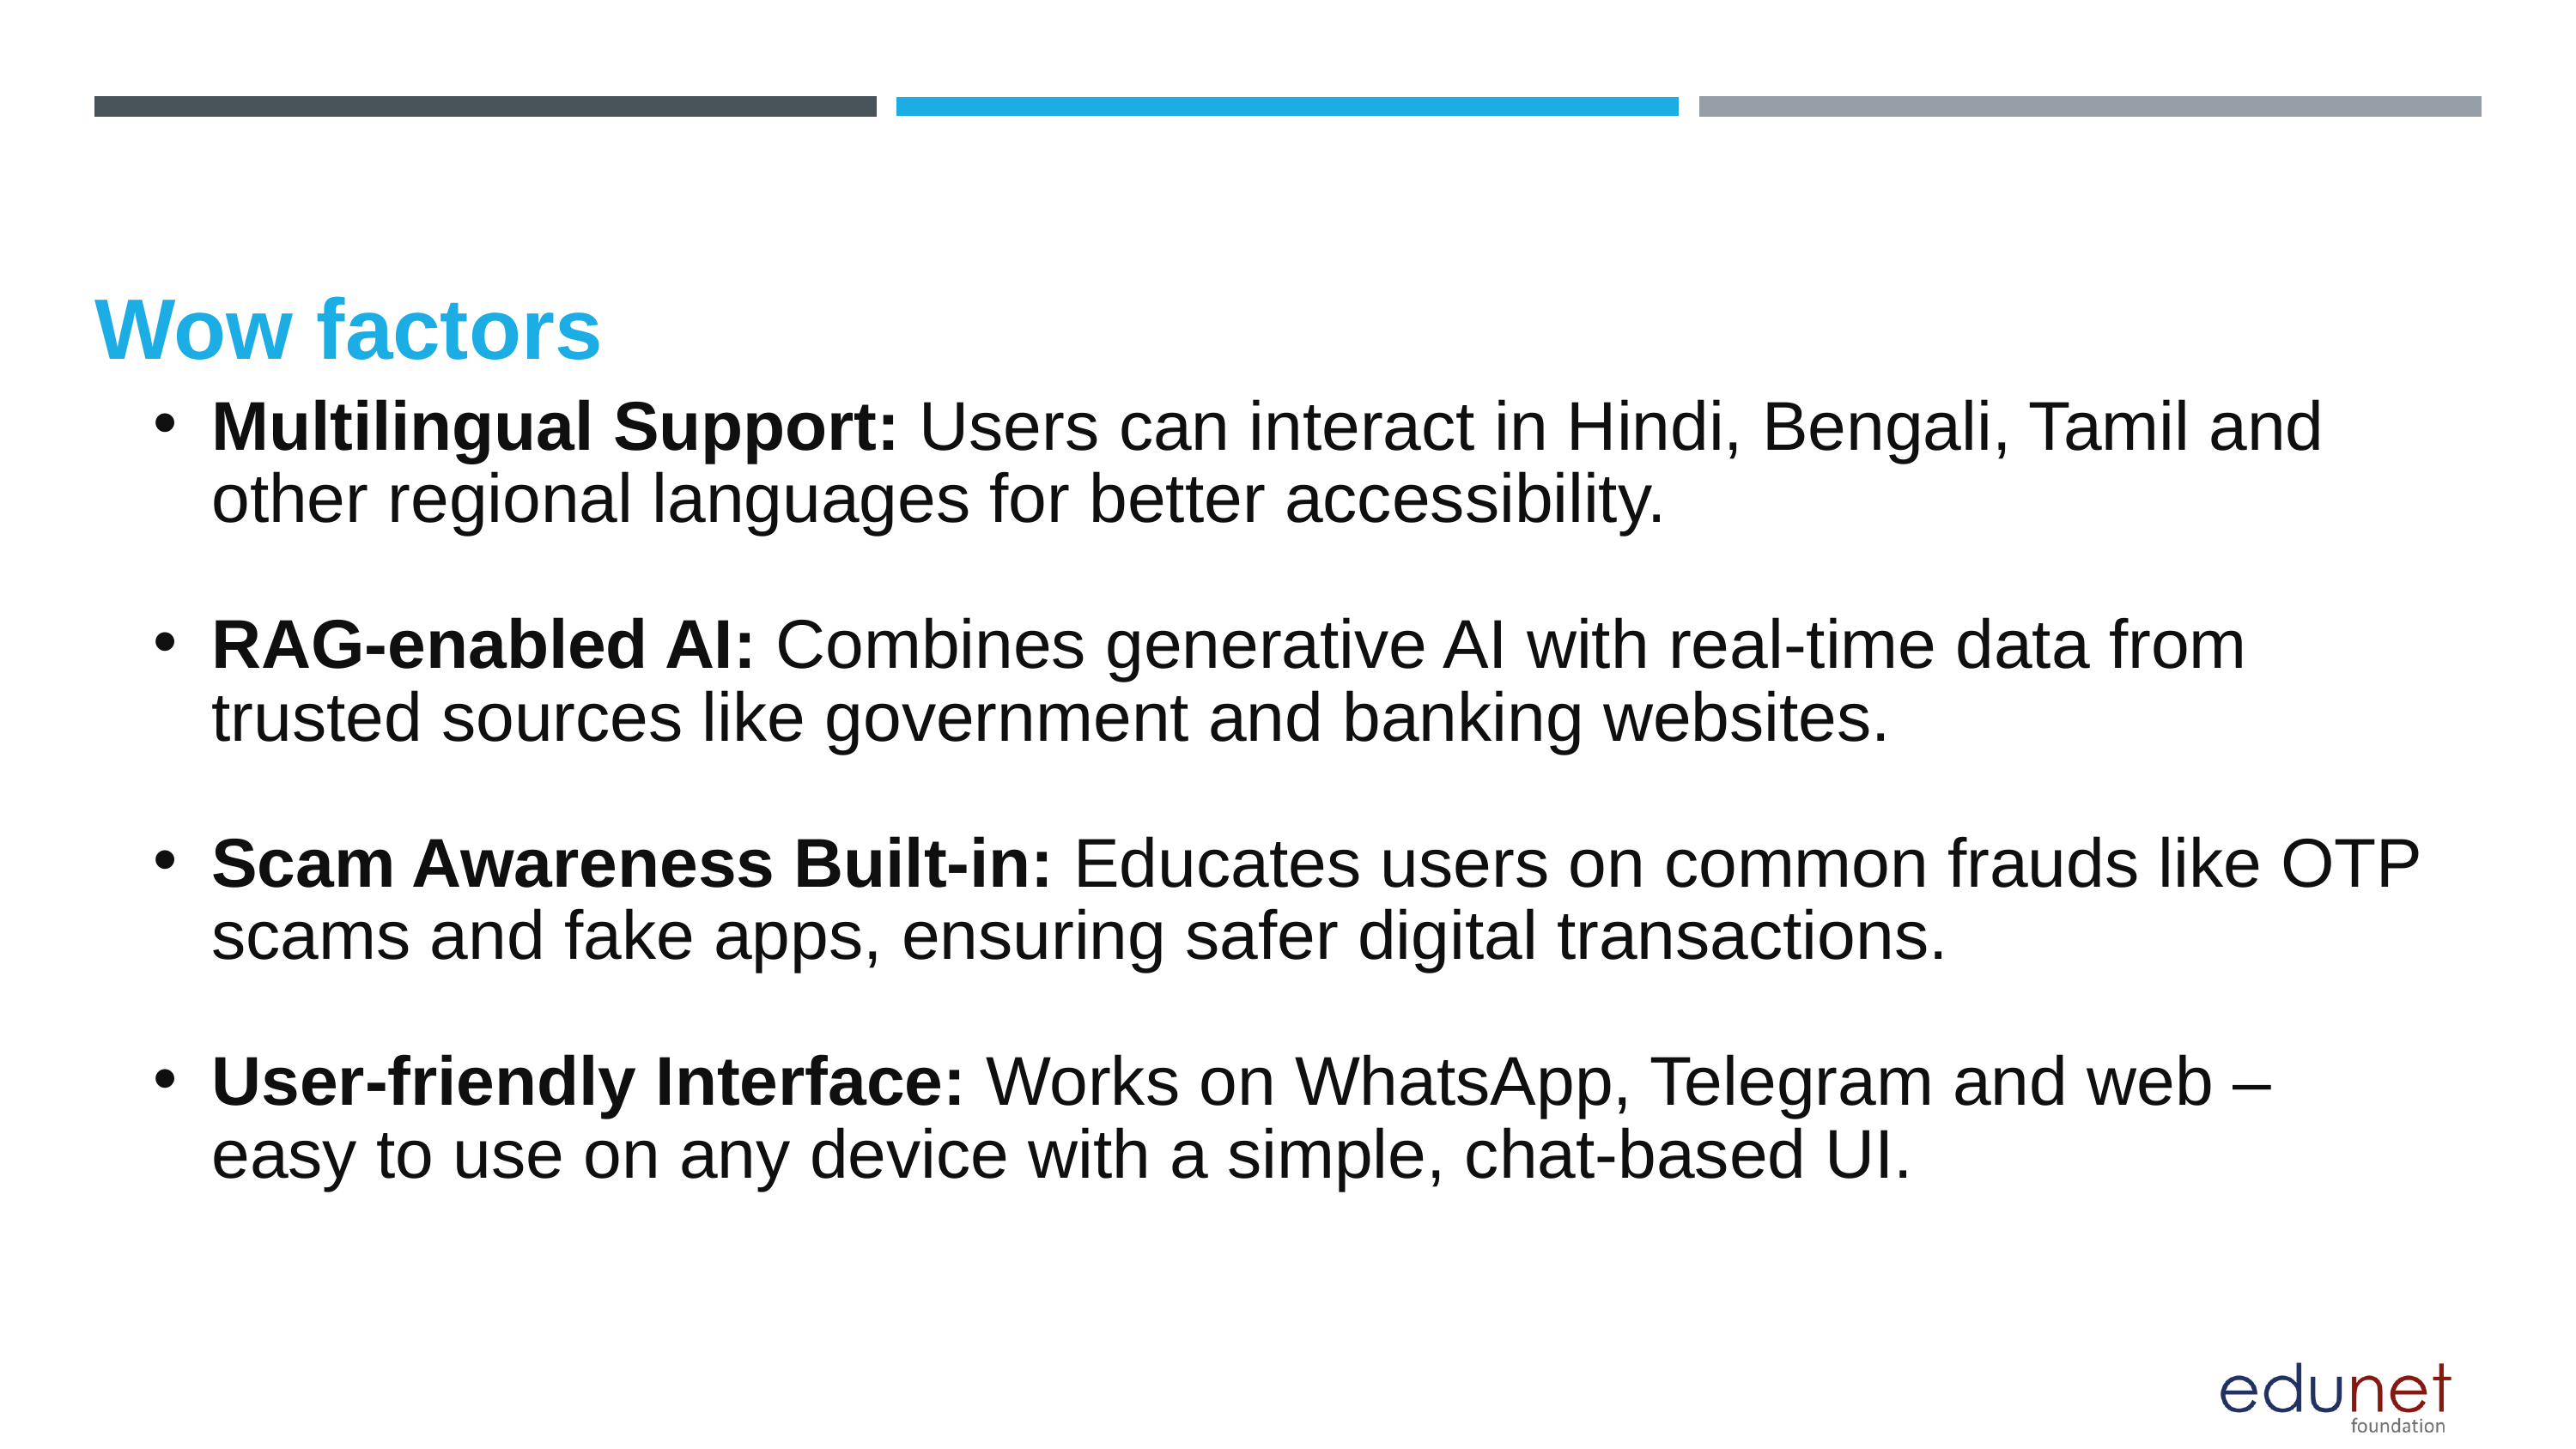

Wow factors

Multilingual Support: Users can interact in Hindi, Bengali, Tamil and other regional languages for better accessibility.

RAG-enabled AI: Combines generative AI with real-time data from trusted sources like government and banking websites.

Scam Awareness Built-in: Educates users on common frauds like OTP scams and fake apps, ensuring safer digital transactions.

User-friendly Interface: Works on WhatsApp, Telegram and web – easy to use on any device with a simple, chat-based UI.